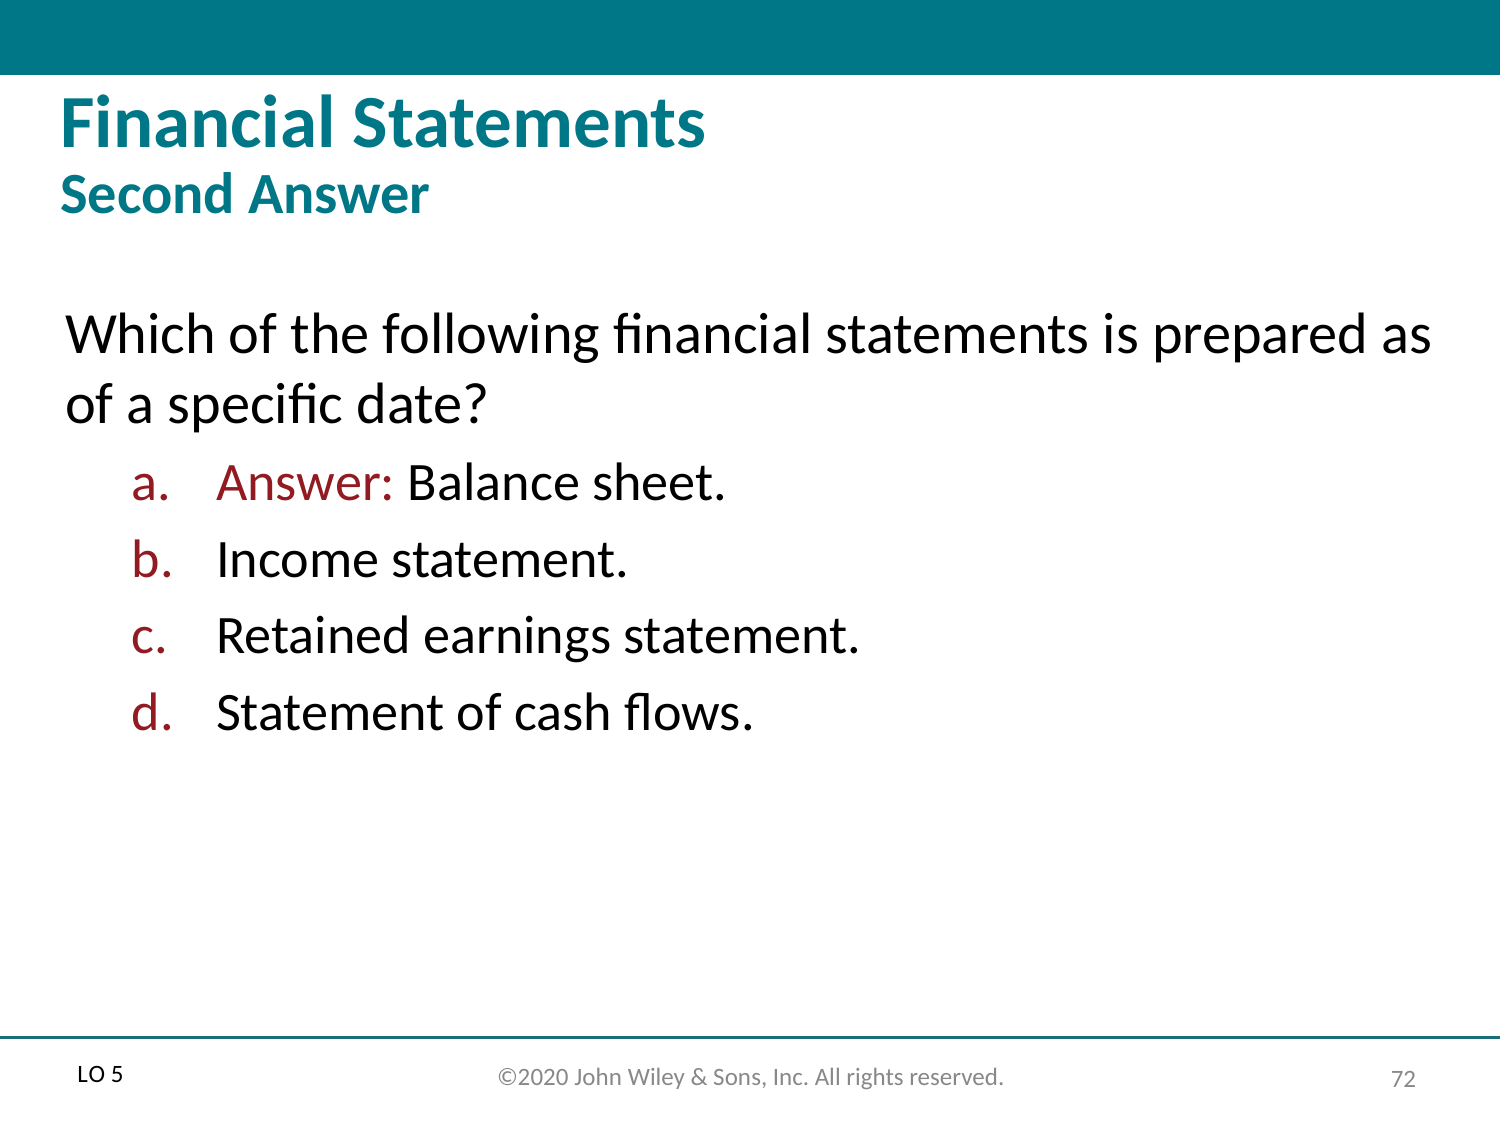

# Financial Statements Second Answer
Which of the following financial statements is prepared as of a specific date?
Answer: Balance sheet.
Income statement.
Retained earnings statement.
Statement of cash flows.
L O 5